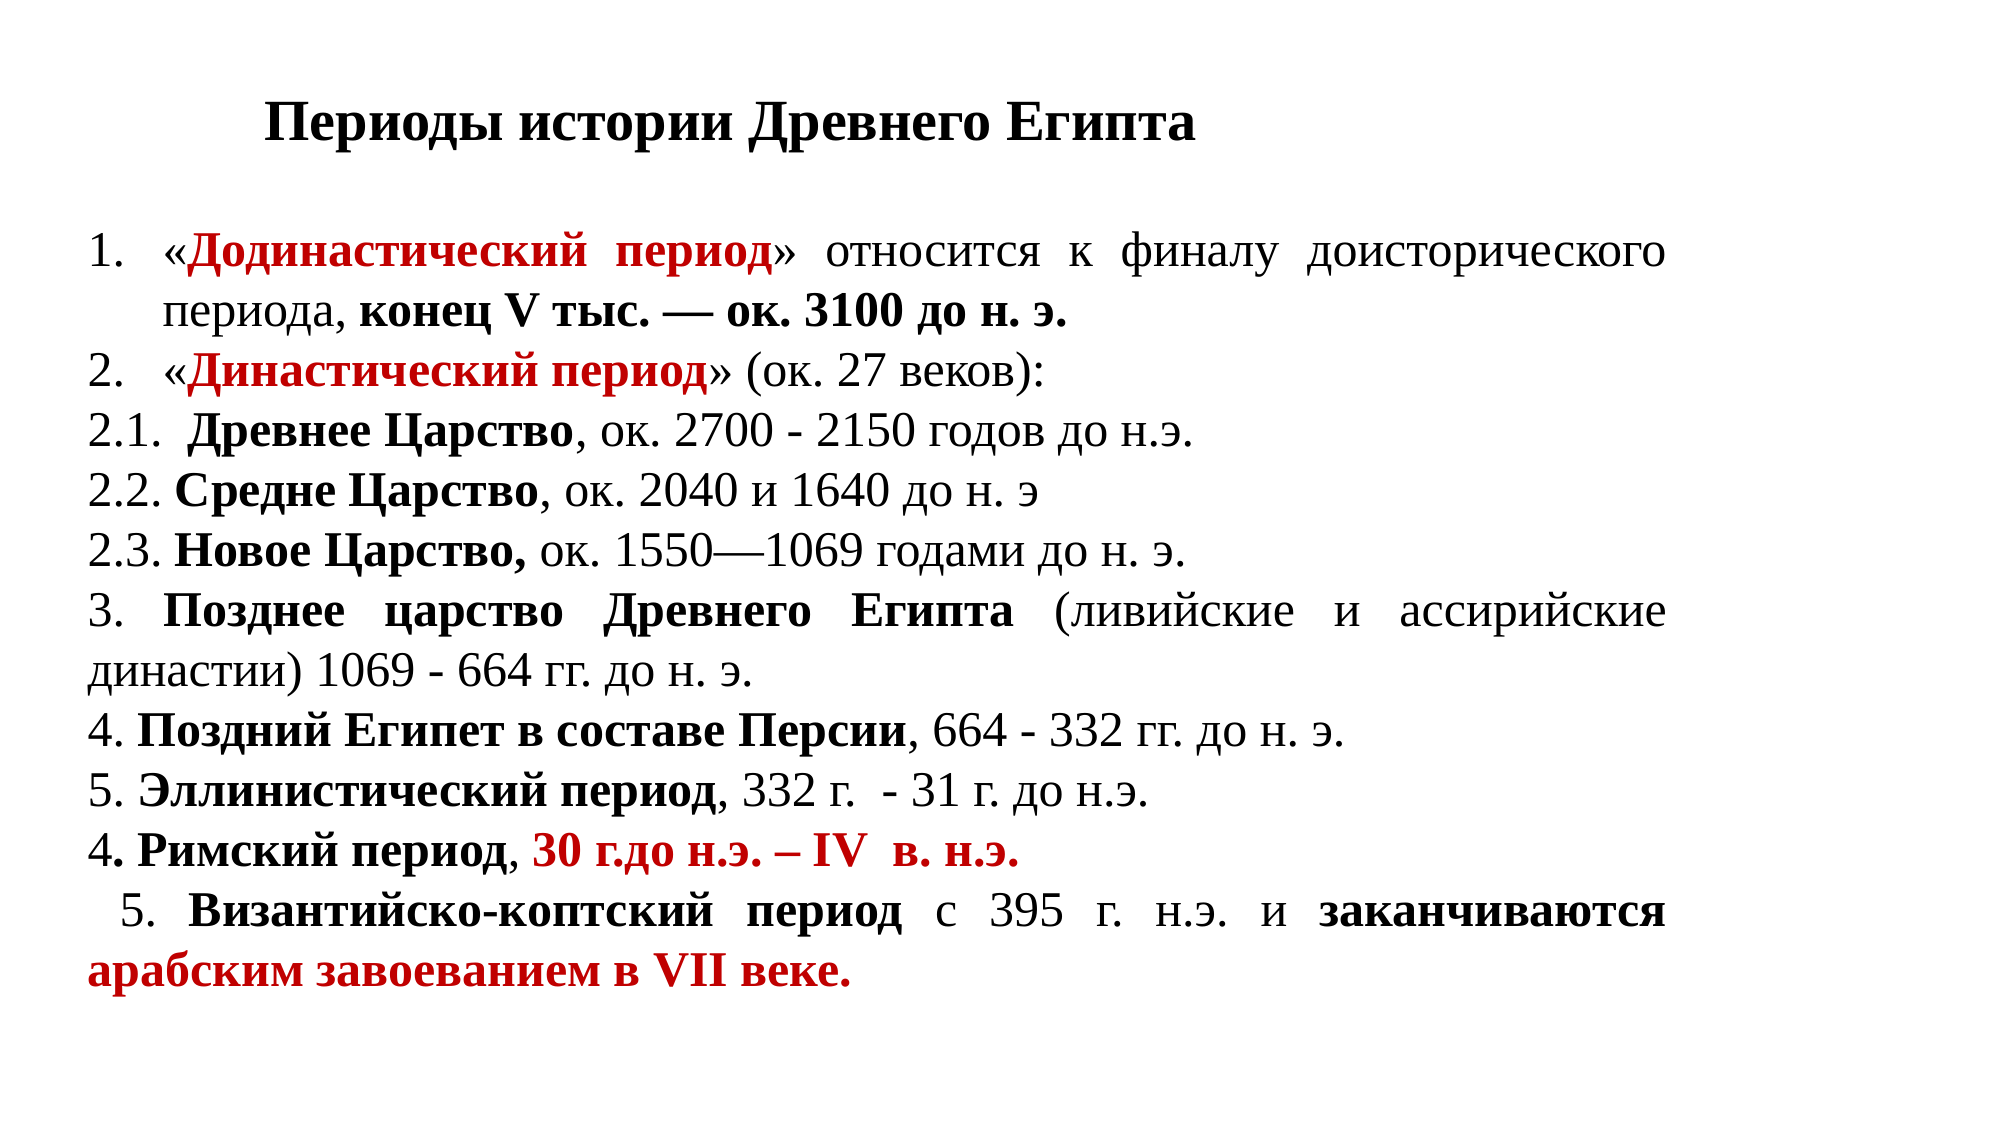

Периоды истории Древнего Египта
«Додинастический период» относится к финалу доисторического периода, конец V тыс. — ок. 3100 до н. э.
«Династический период» (ок. 27 веков):
2.1.  Древнее Царство, ок. 2700 - 2150 годов до н.э.
2.2. Средне Царство, ок. 2040 и 1640 до н. э
2.3. Новое Царство, ок. 1550—1069 годами до н. э.
3. Позднее царство Древнего Египта (ливийские и ассирийские династии) 1069 - 664 гг. до н. э.
4. Поздний Египет в составе Персии, 664 - 332 гг. до н. э.
5. Эллинистический период, 332 г.  - 31 г. до н.э.
4. Римский период, 30 г.до н.э. – IV  в. н.э.
 5. Византийско-коптский период с 395 г. н.э. и заканчиваются арабским завоеванием в VII веке.